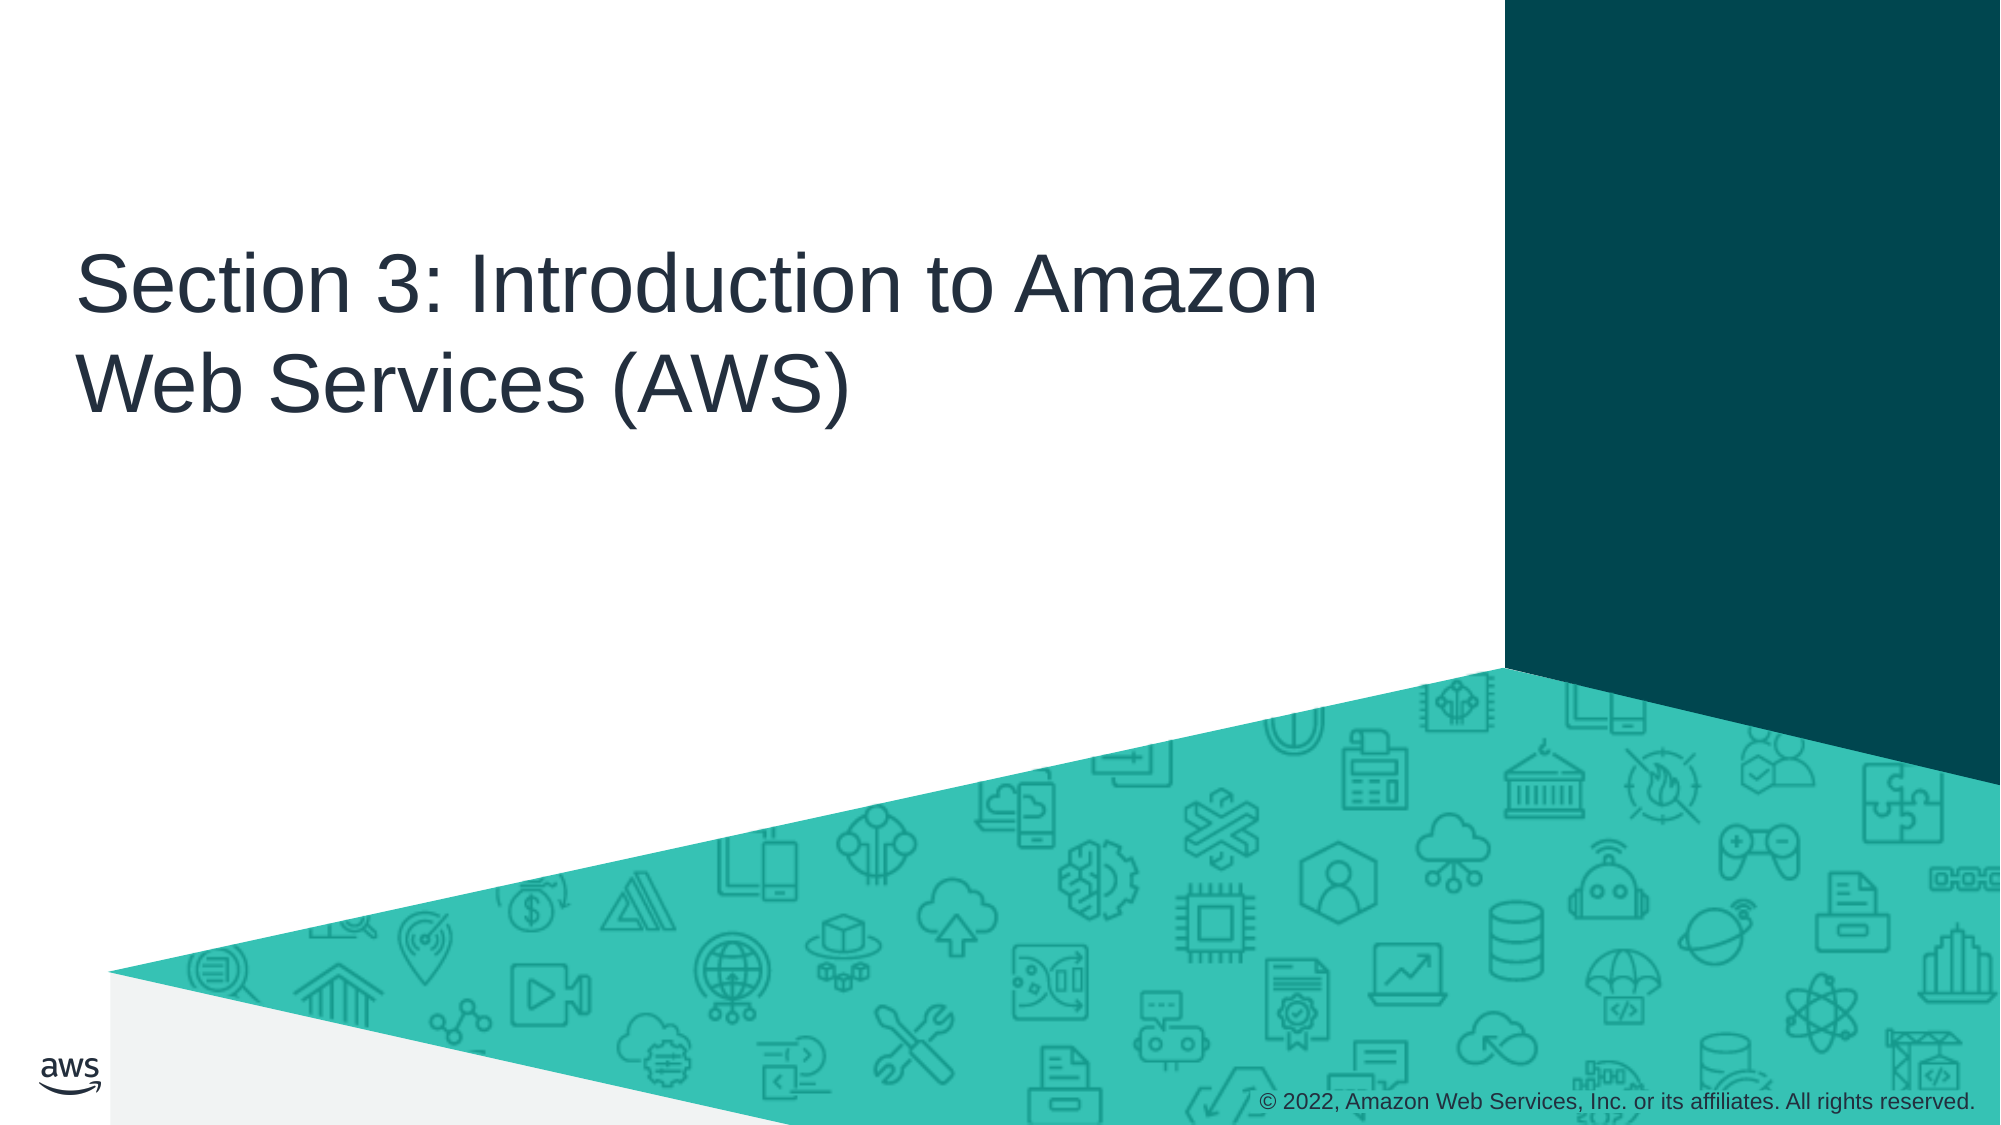

# Section 3: Introduction to Amazon Web Services (AWS)